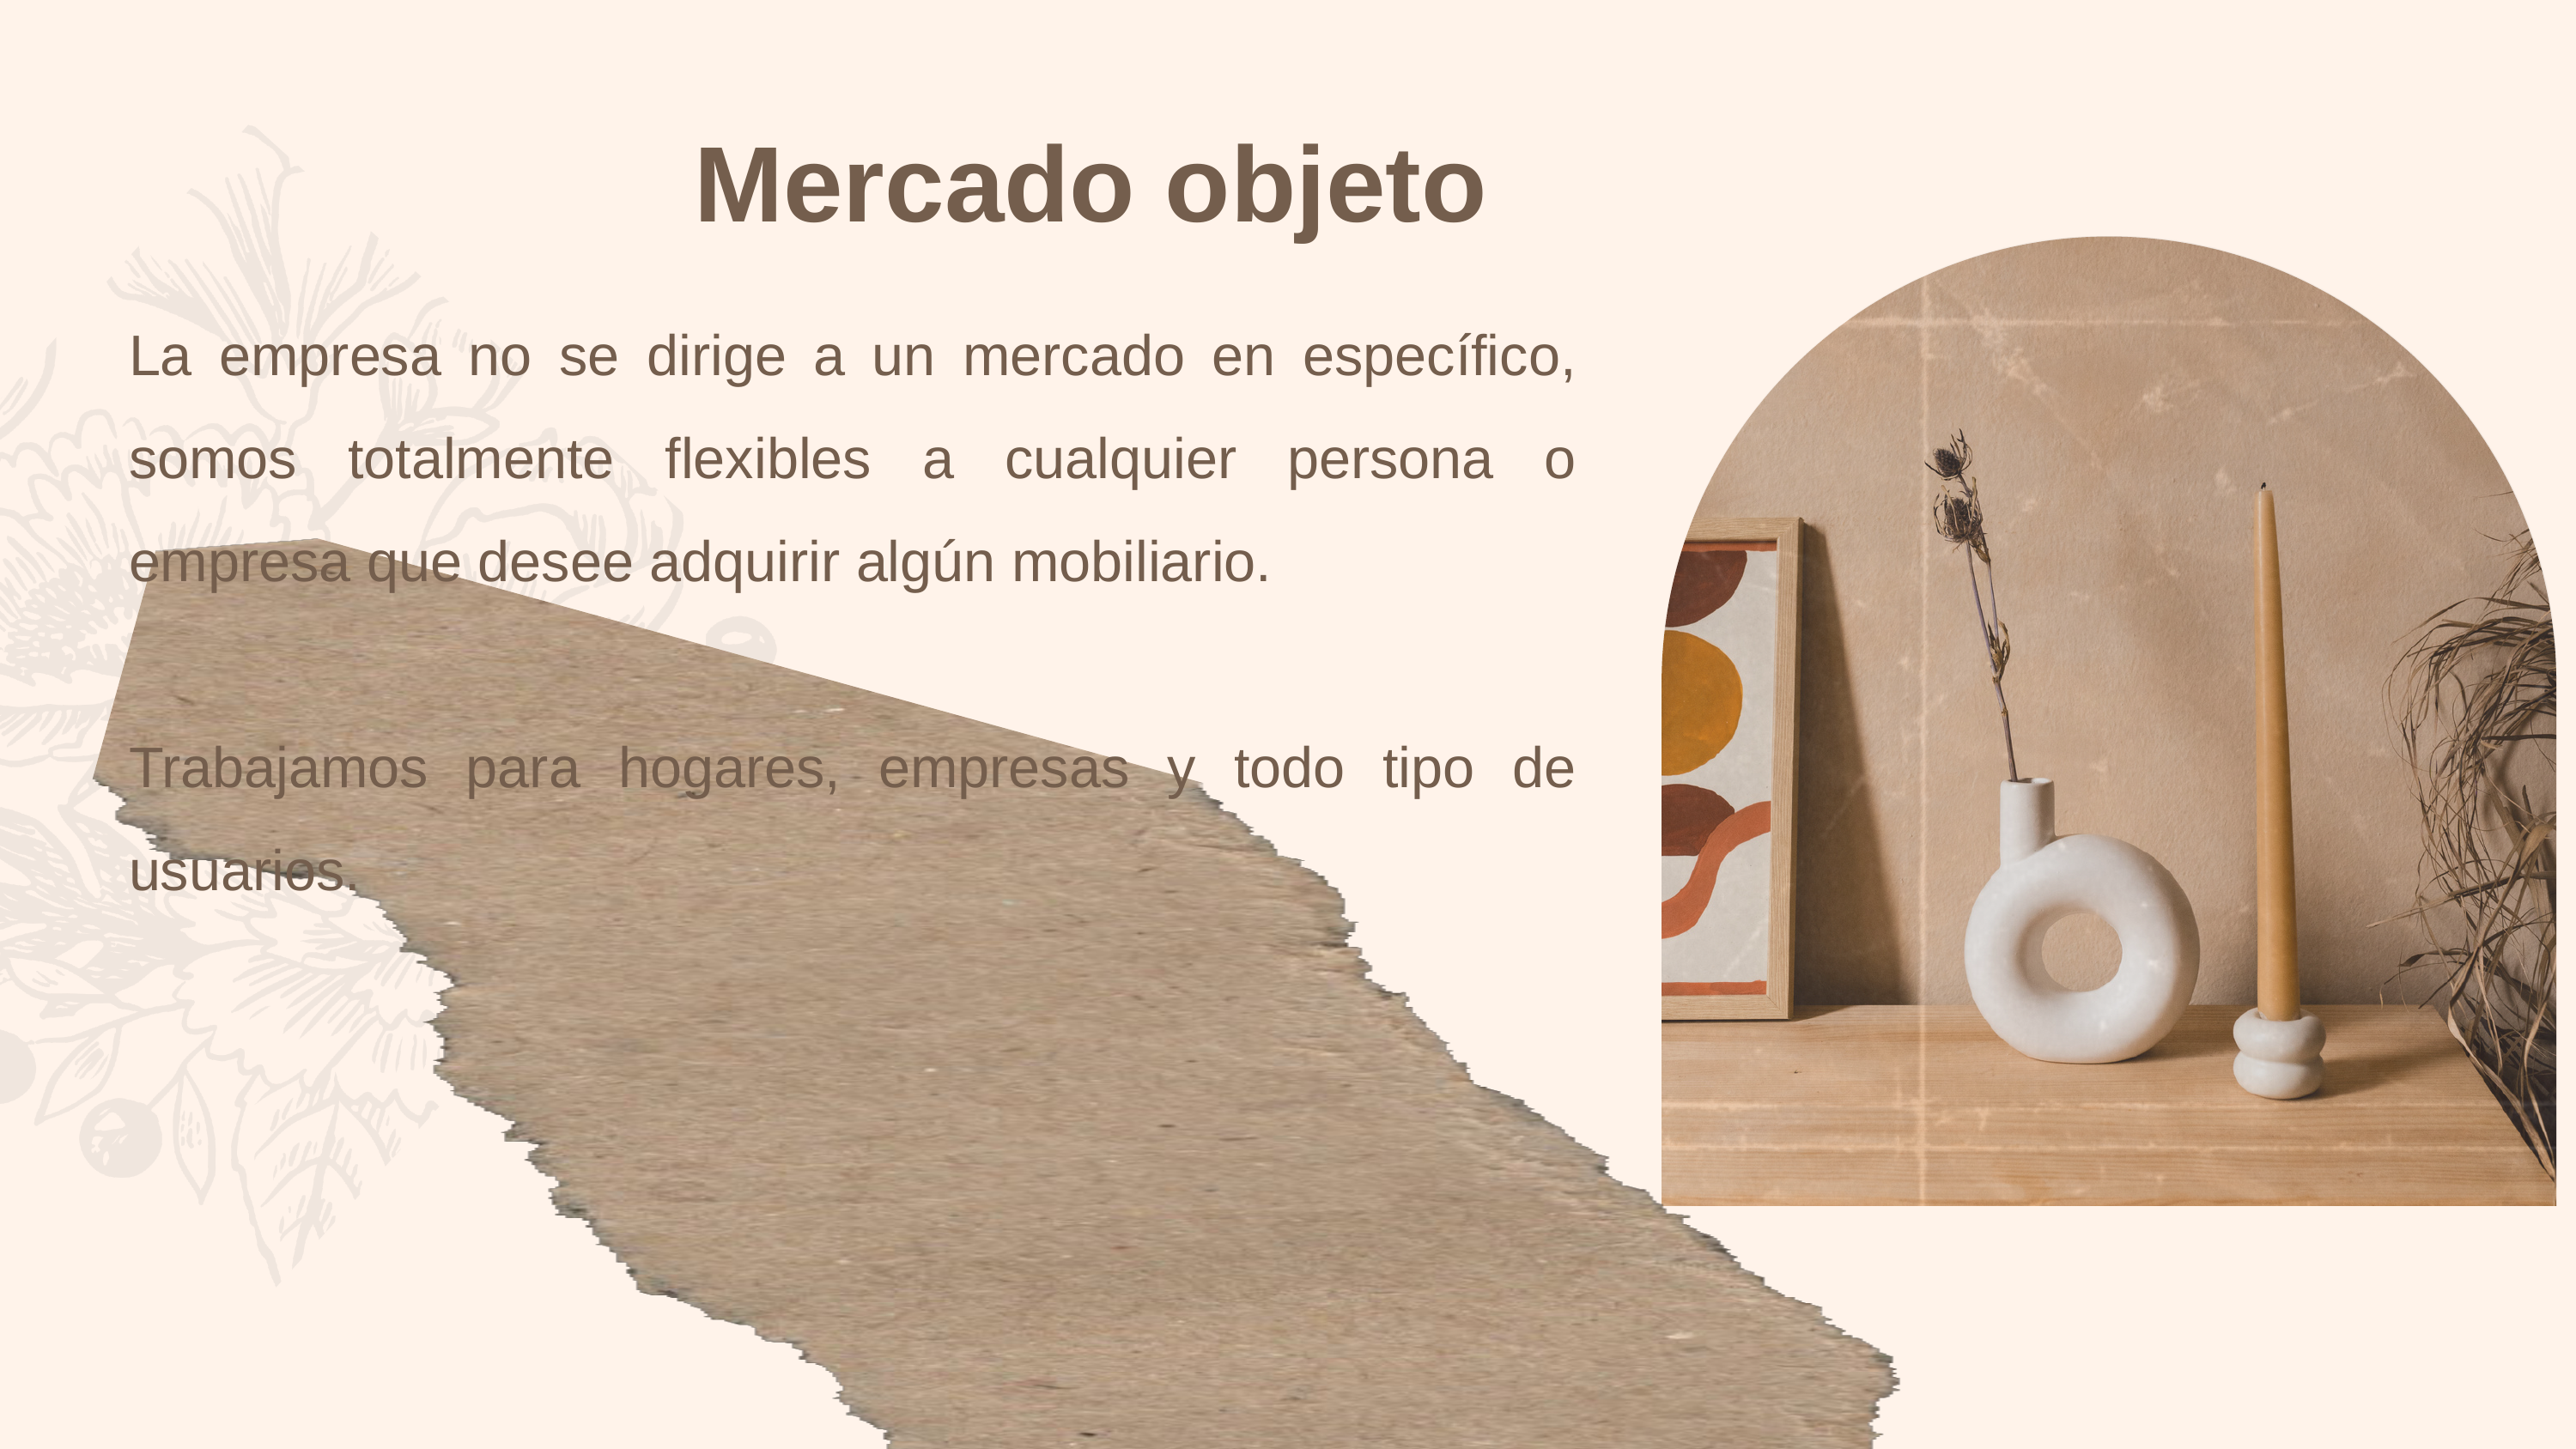

Mercado objeto

La empresa no se dirige a un mercado en específico, somos totalmente flexibles a cualquier persona o empresa que desee adquirir algún mobiliario.

Trabajamos para hogares, empresas y todo tipo de usuarios.